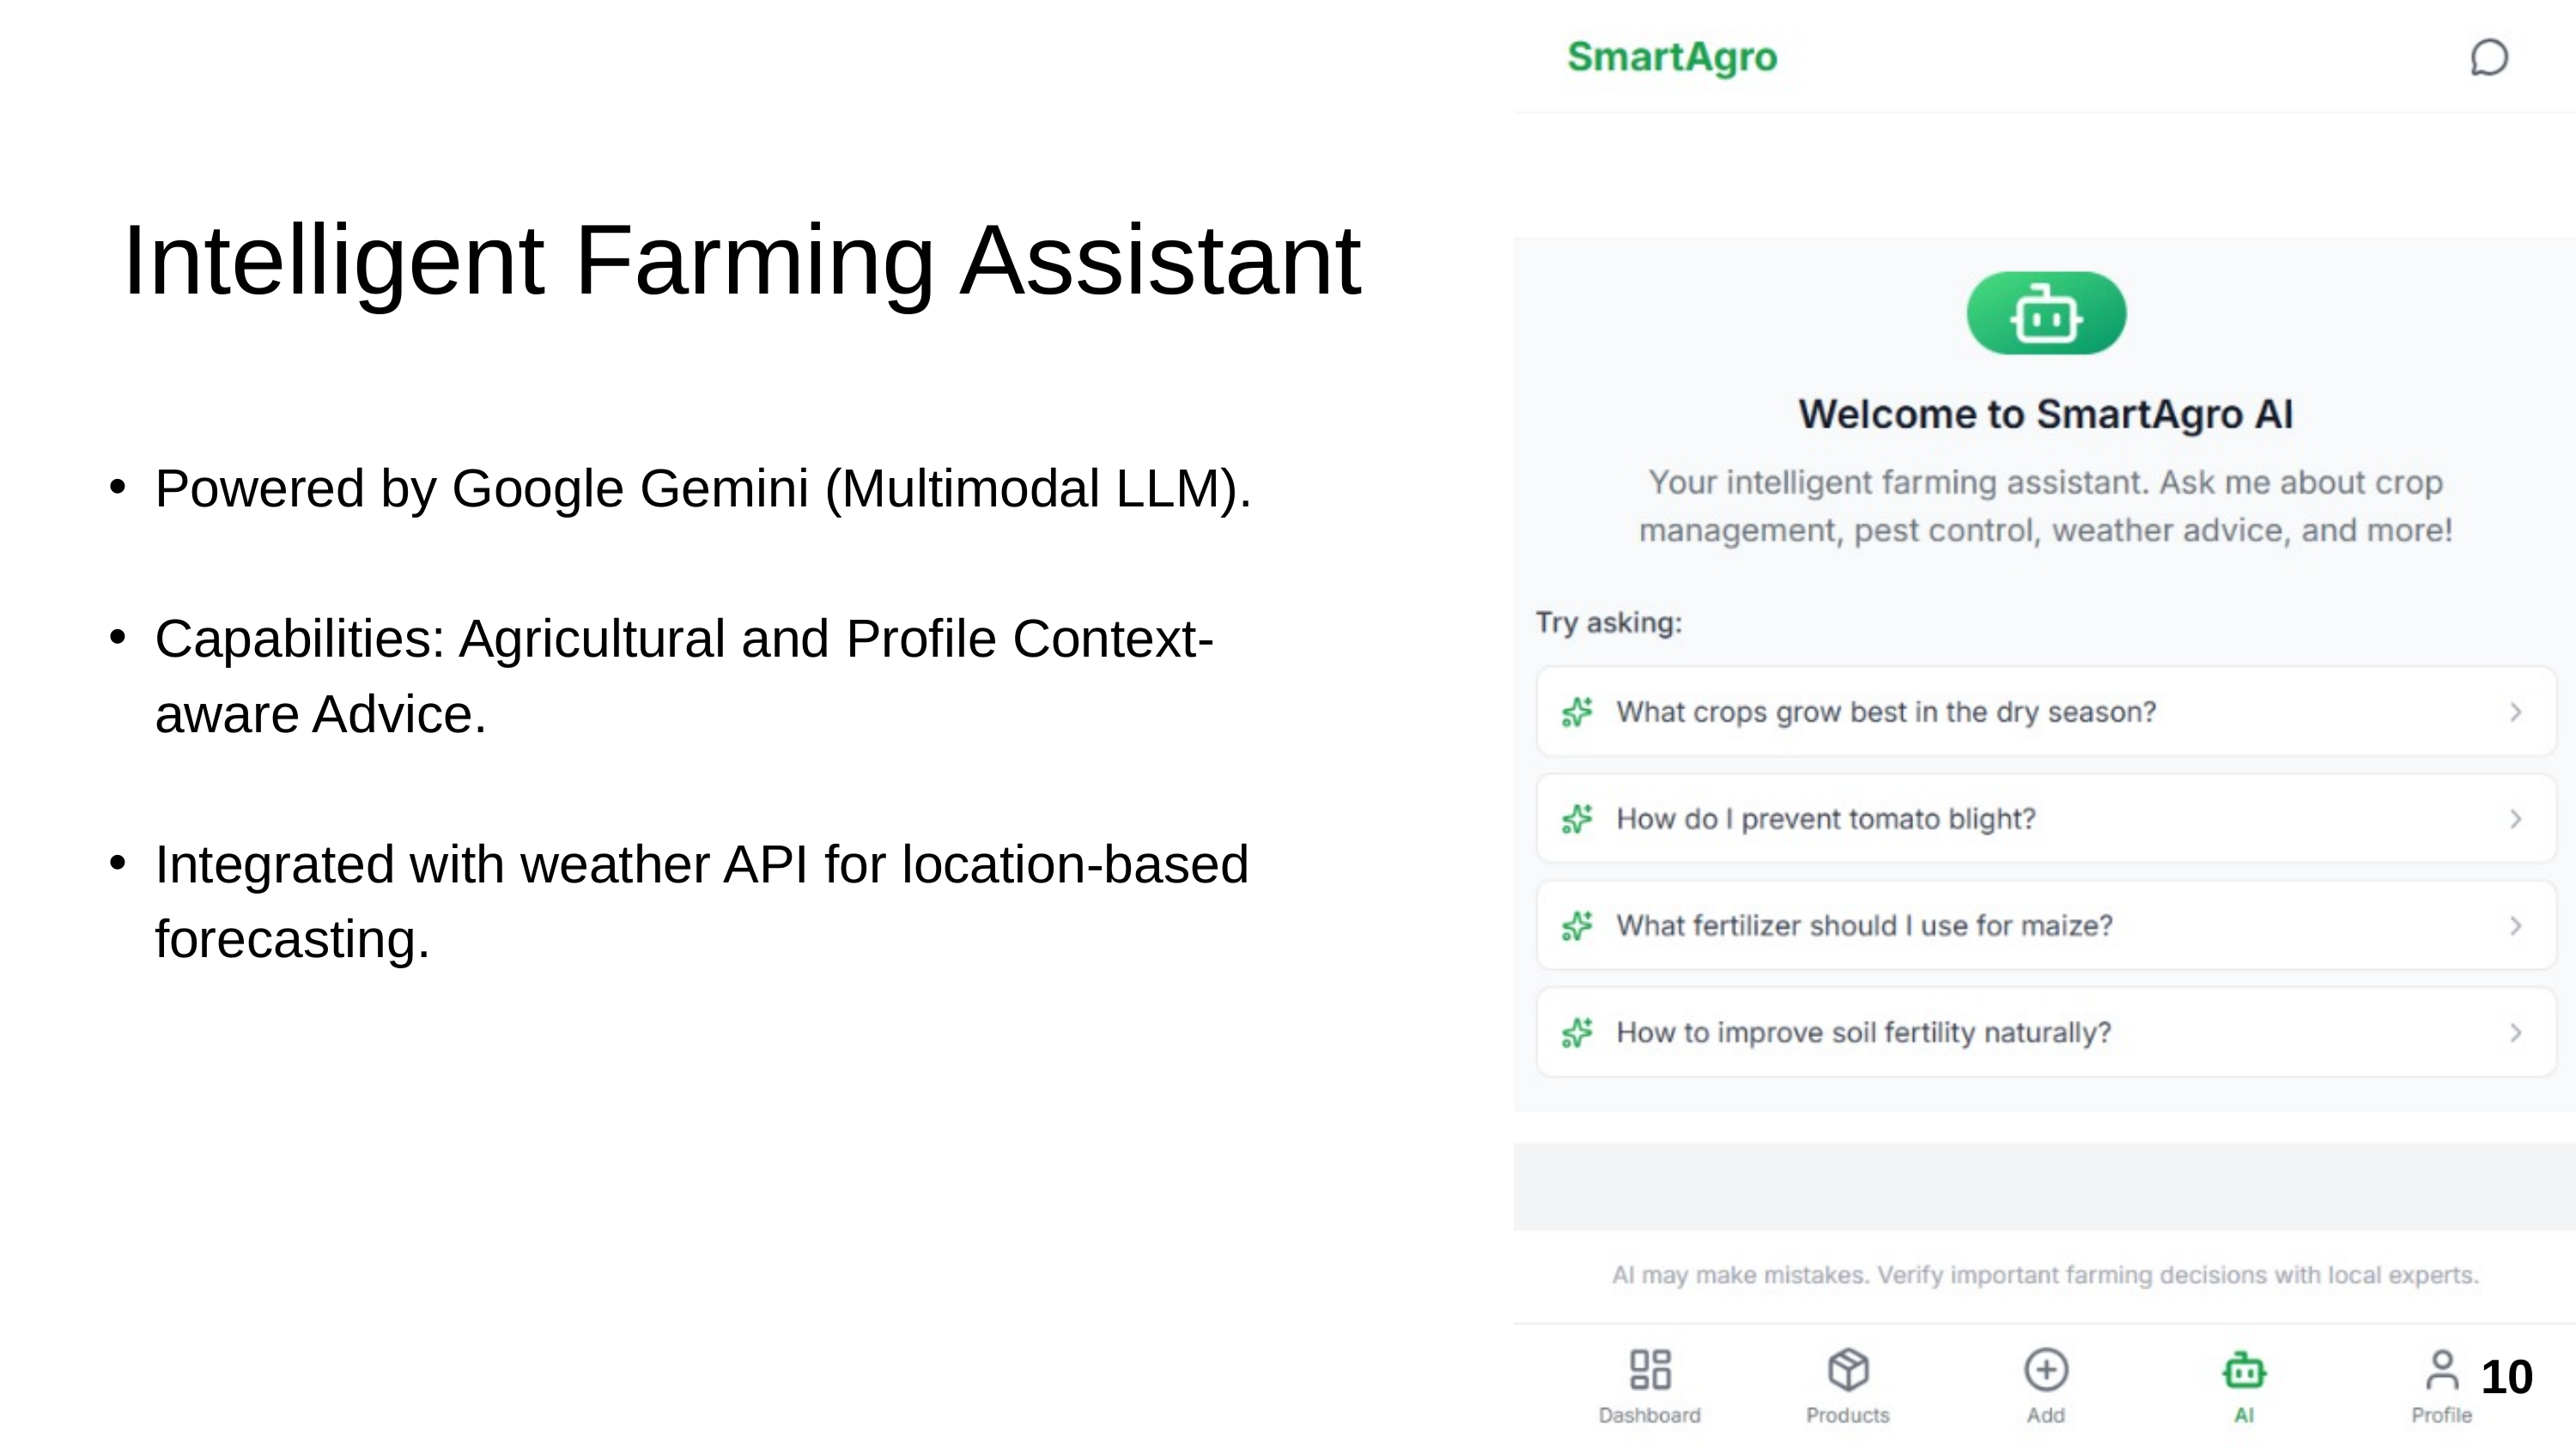

Intelligent Farming Assistant
Powered by Google Gemini (Multimodal LLM).

Capabilities: Agricultural and Profile Context-aware Advice.

Integrated with weather API for location-based forecasting.

10